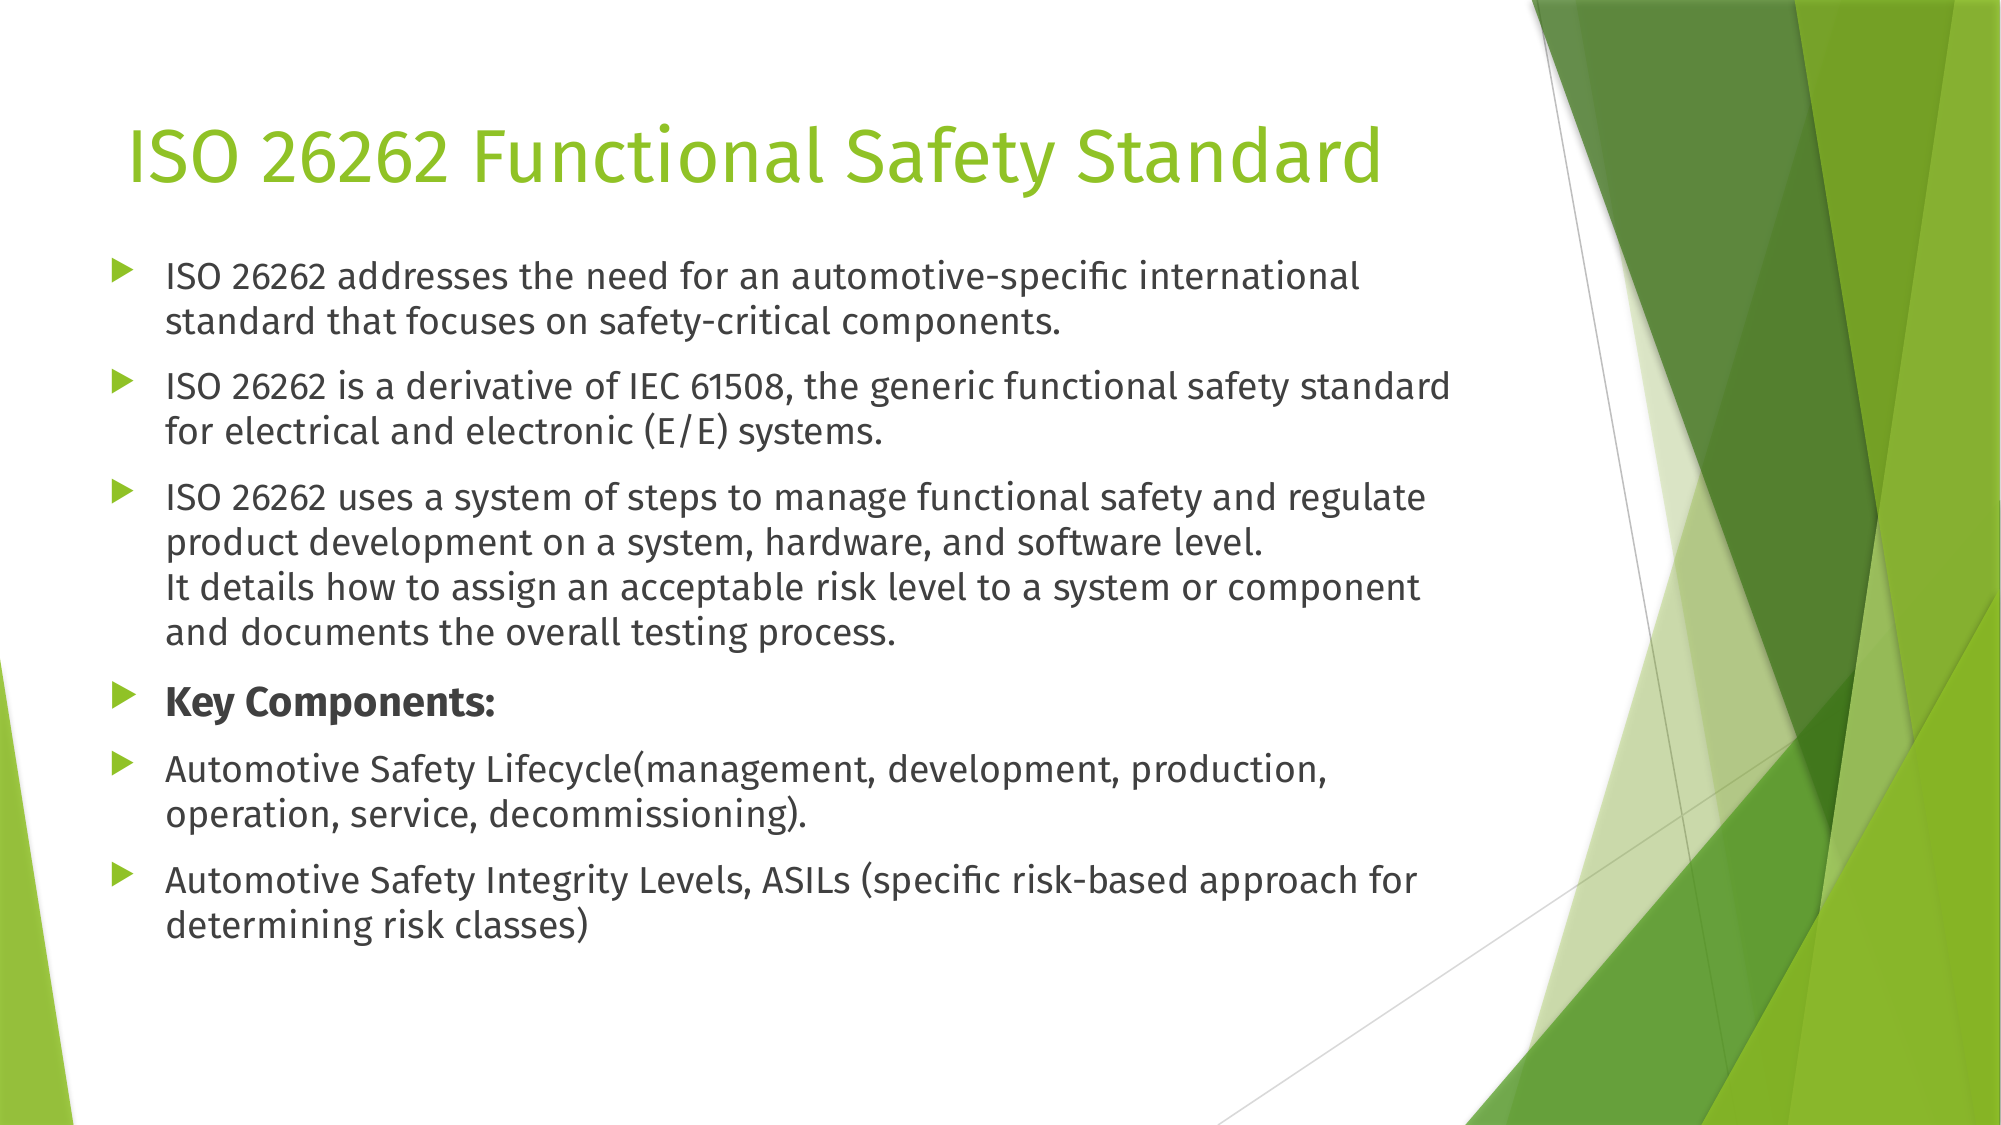

# ISO 26262 Functional Safety Standard
ISO 26262 addresses the need for an automotive-specific international standard that focuses on safety-critical components.
ISO 26262 is a derivative of IEC 61508, the generic functional safety standard for electrical and electronic (E/E) systems.
ISO 26262 uses a system of steps to manage functional safety and regulate product development on a system, hardware, and software level.
It details how to assign an acceptable risk level to a system or component and documents the overall testing process.
Key Components:
Automotive Safety Lifecycle(management, development, production, operation, service, decommissioning).
Automotive Safety Integrity Levels, ASILs (specific risk-based approach for determining risk classes)